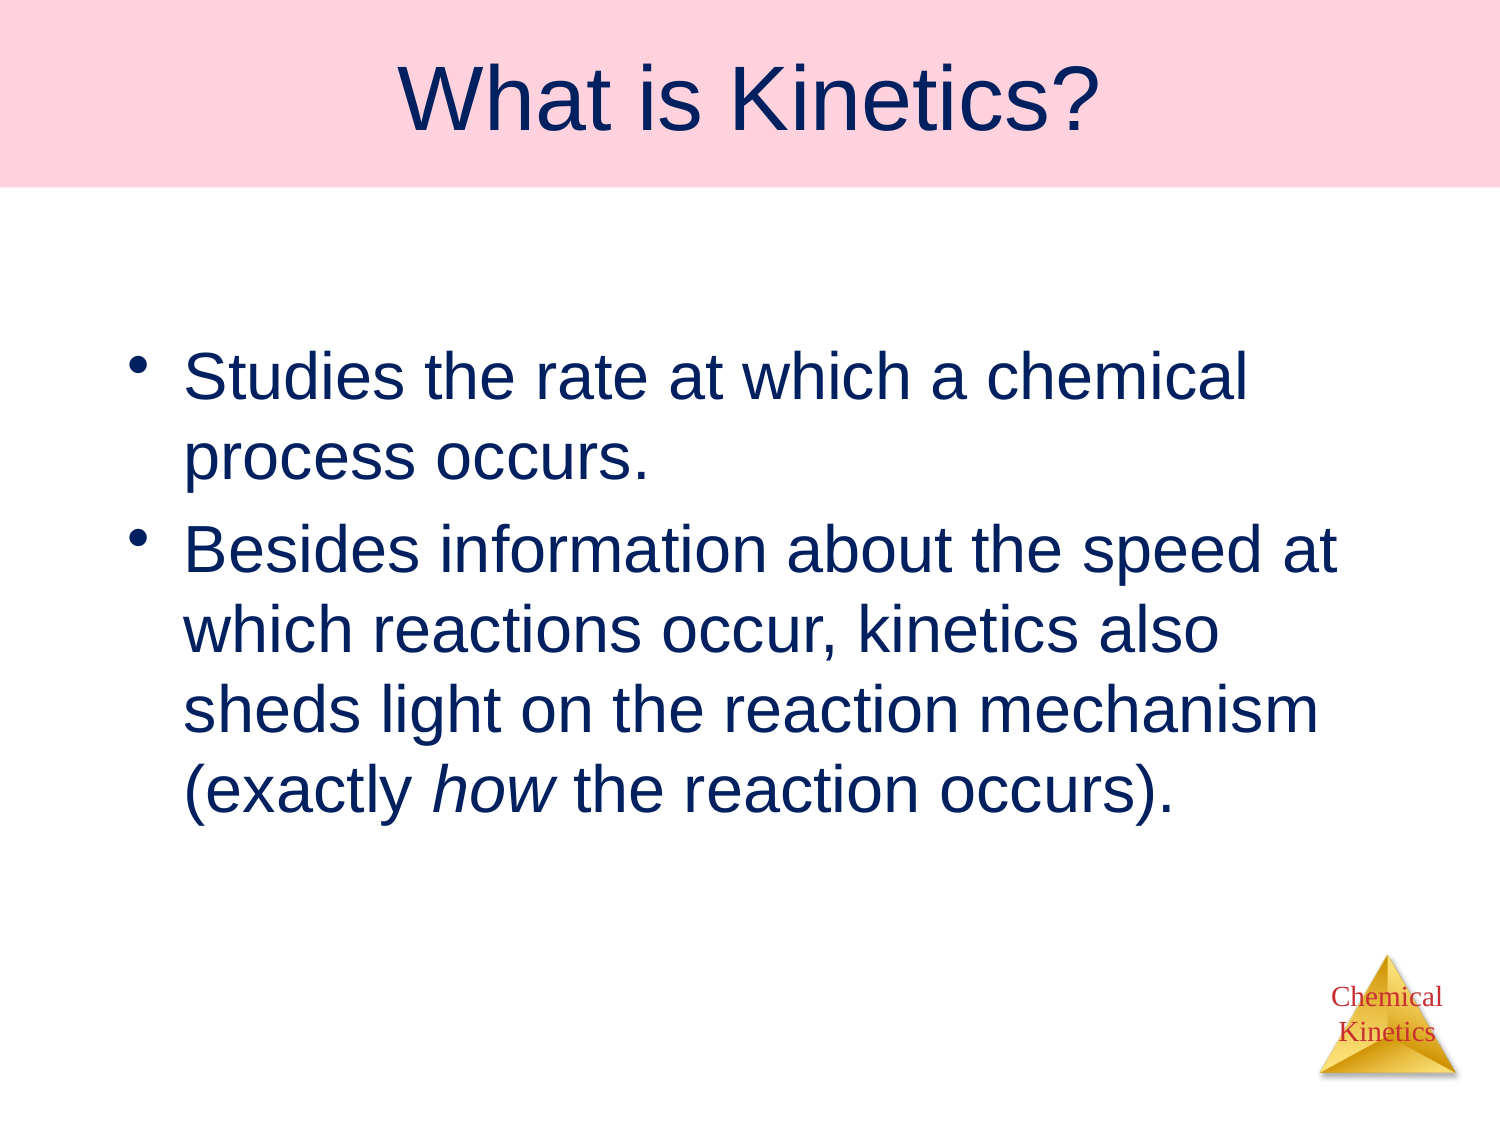

# What is Kinetics?
Studies the rate at which a chemical process occurs.
Besides information about the speed at which reactions occur, kinetics also sheds light on the reaction mechanism (exactly how the reaction occurs).